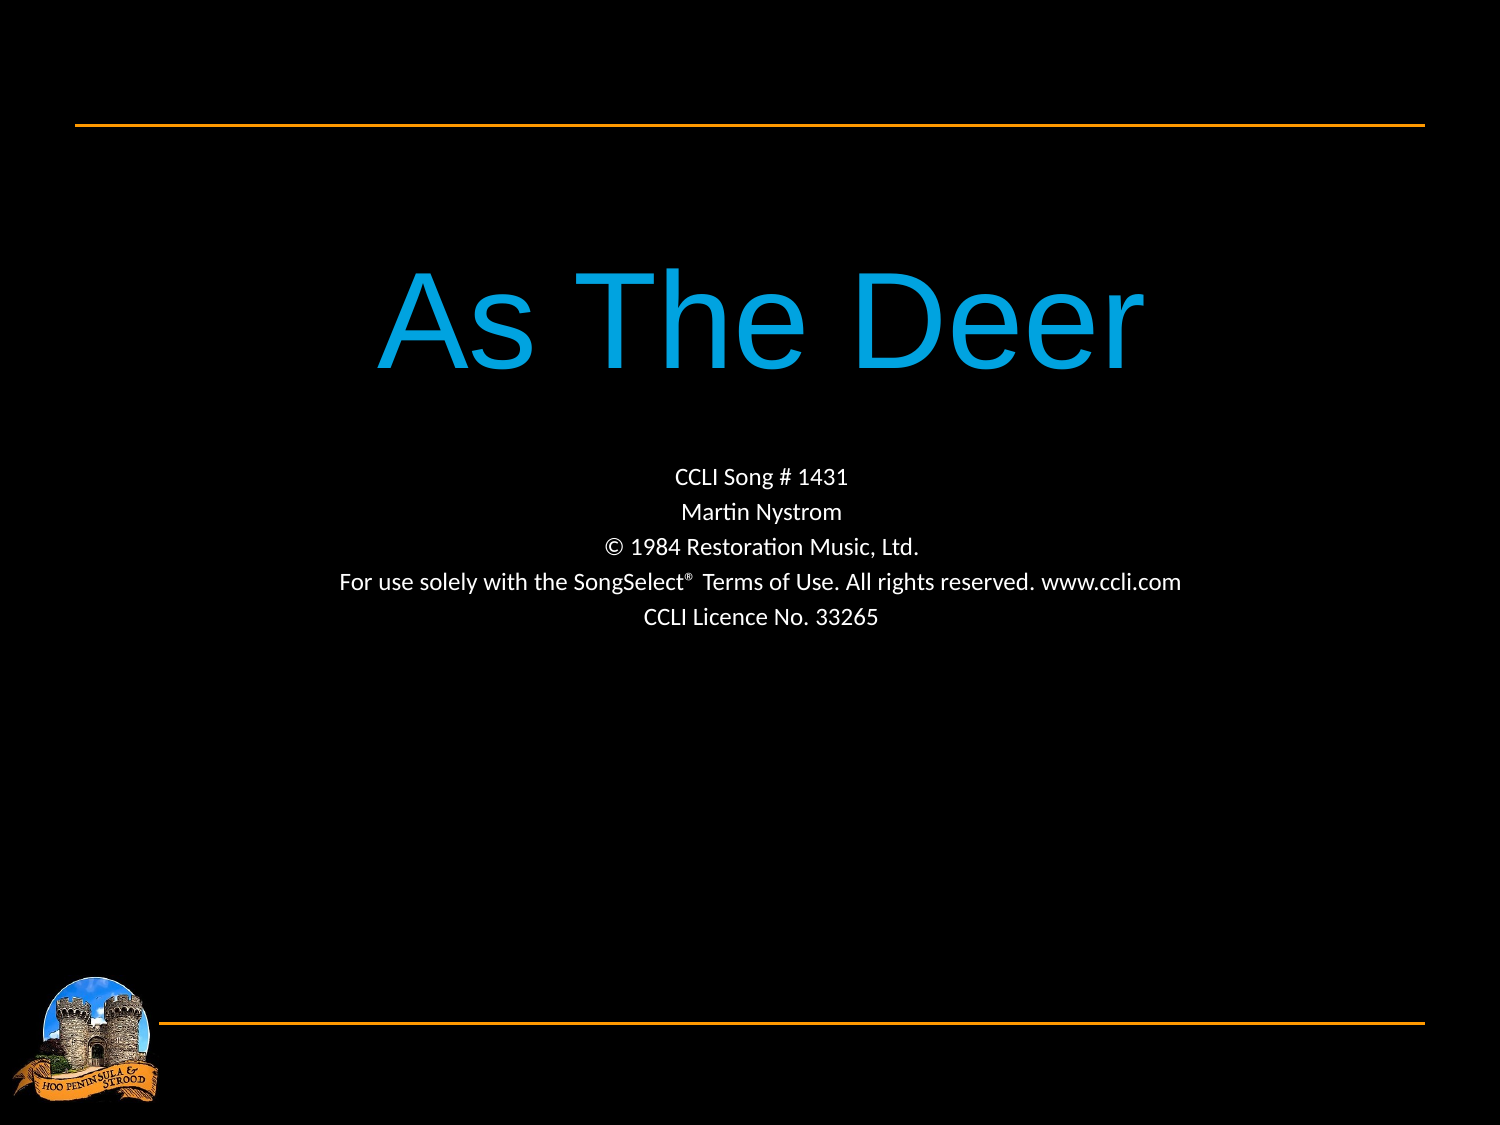

As The Deer
CCLI Song # 1431
Martin Nystrom
© 1984 Restoration Music, Ltd.
For use solely with the SongSelect® Terms of Use. All rights reserved. www.ccli.com
CCLI Licence No. 33265